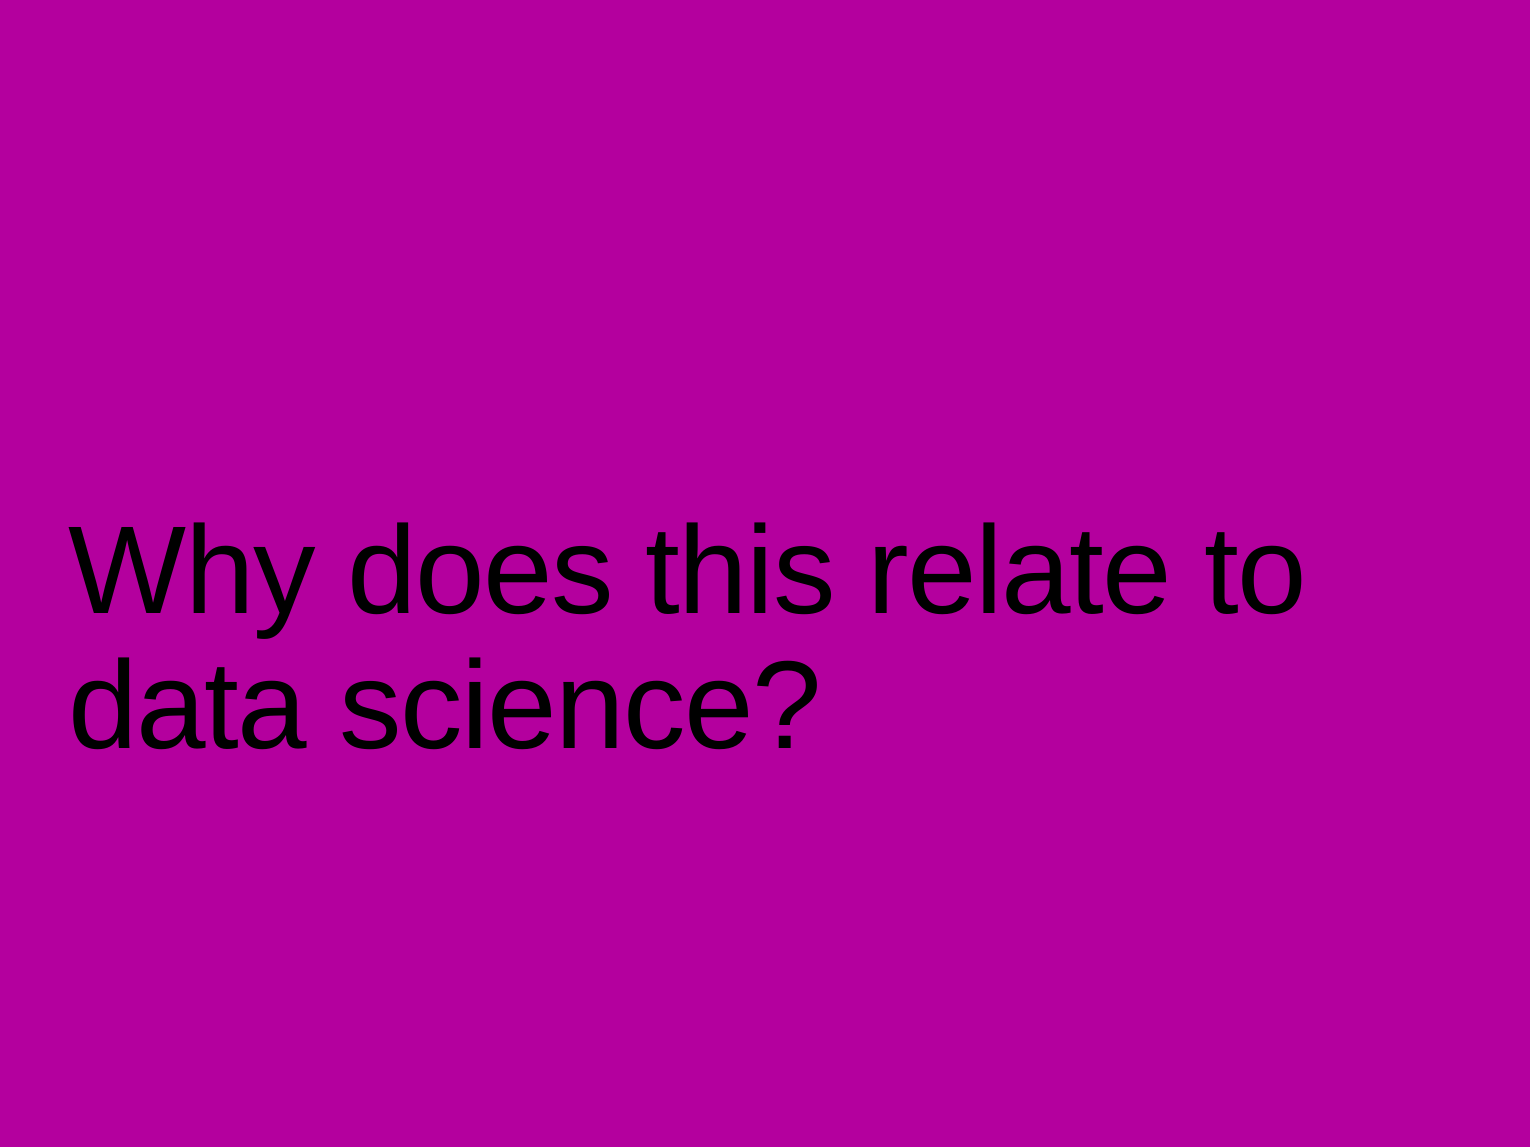

# Why does this relate to data science?